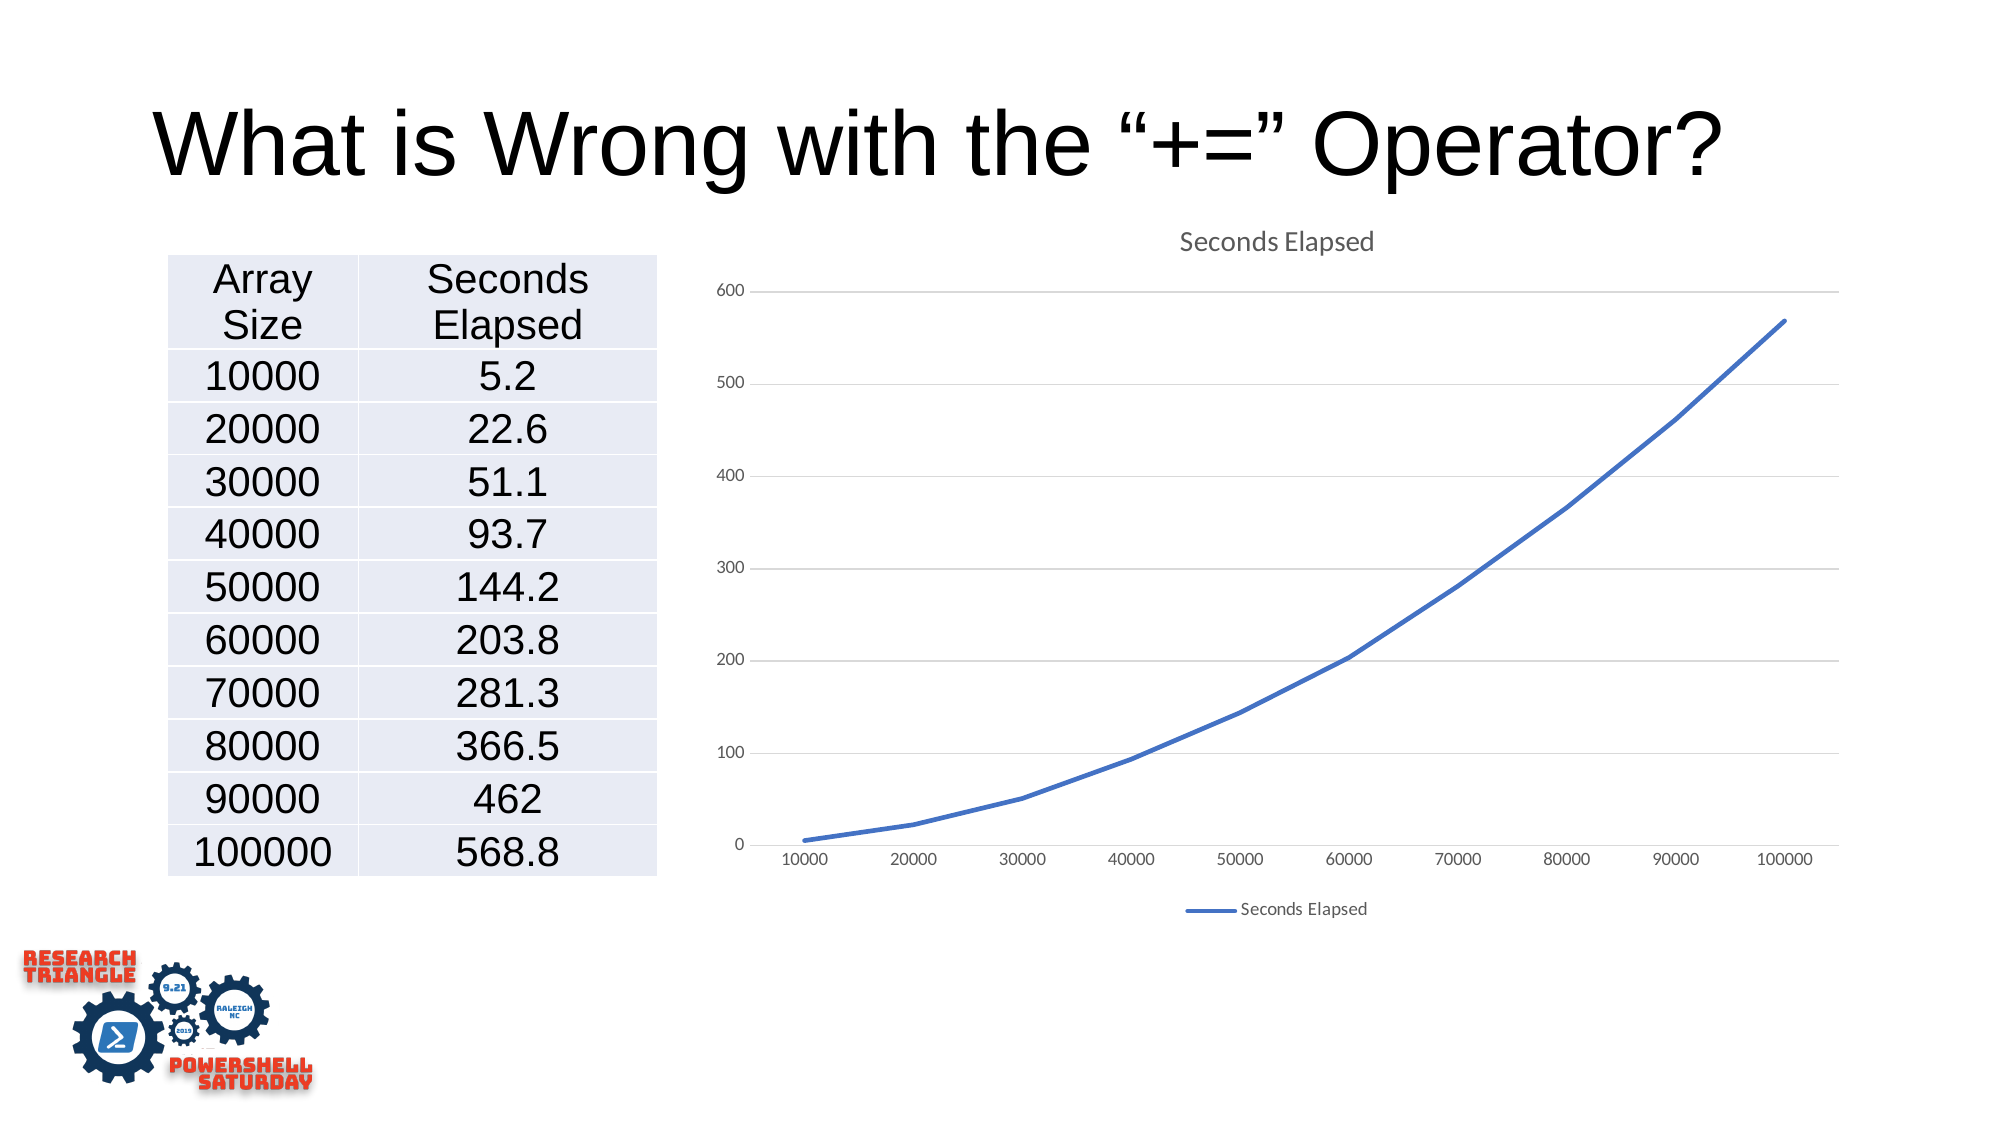

# What is Wrong with the “+=” Operator?

### Chart:

| Category | Seconds Elapsed |
|---|---|
| 10000 | 5.5 |
| 20000 | 22.6 |
| 30000 | 51.1 |
| 40000 | 93.7 |
| 50000 | 144.2 |
| 60000 | 203.8 |
| 70000 | 281.3 |
| 80000 | 366.5 |
| 90000 | 462.0 |
| 100000 | 568.8 |
| Array Size | Seconds Elapsed |
| --- | --- |
| 10000 | 5.2 |
| 20000 | 22.6 |
| 30000 | 51.1 |
| 40000 | 93.7 |
| 50000 | 144.2 |
| 60000 | 203.8 |
| 70000 | 281.3 |
| 80000 | 366.5 |
| 90000 | 462 |
| 100000 | 568.8 |